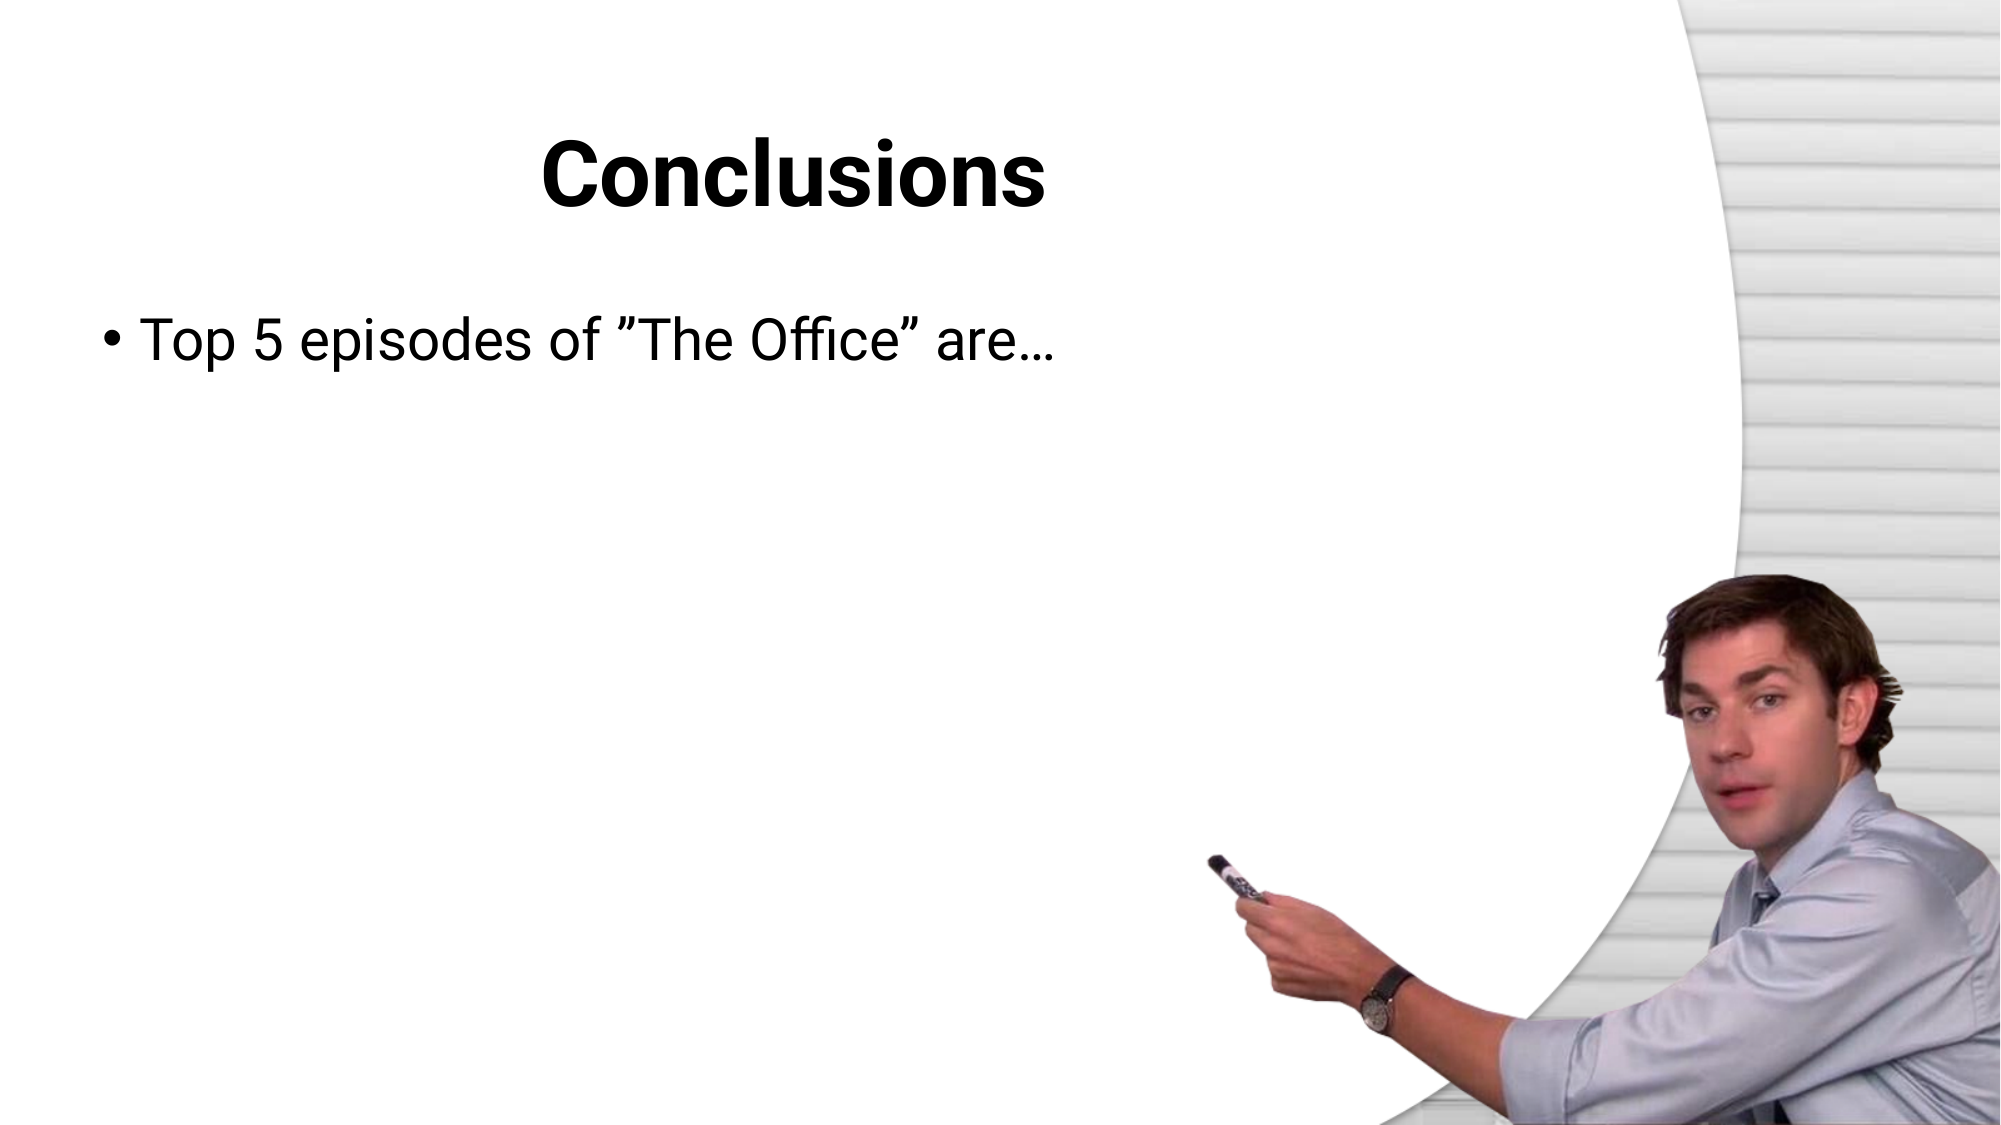

# Conclusions
Top 5 episodes of ”The Office” are…